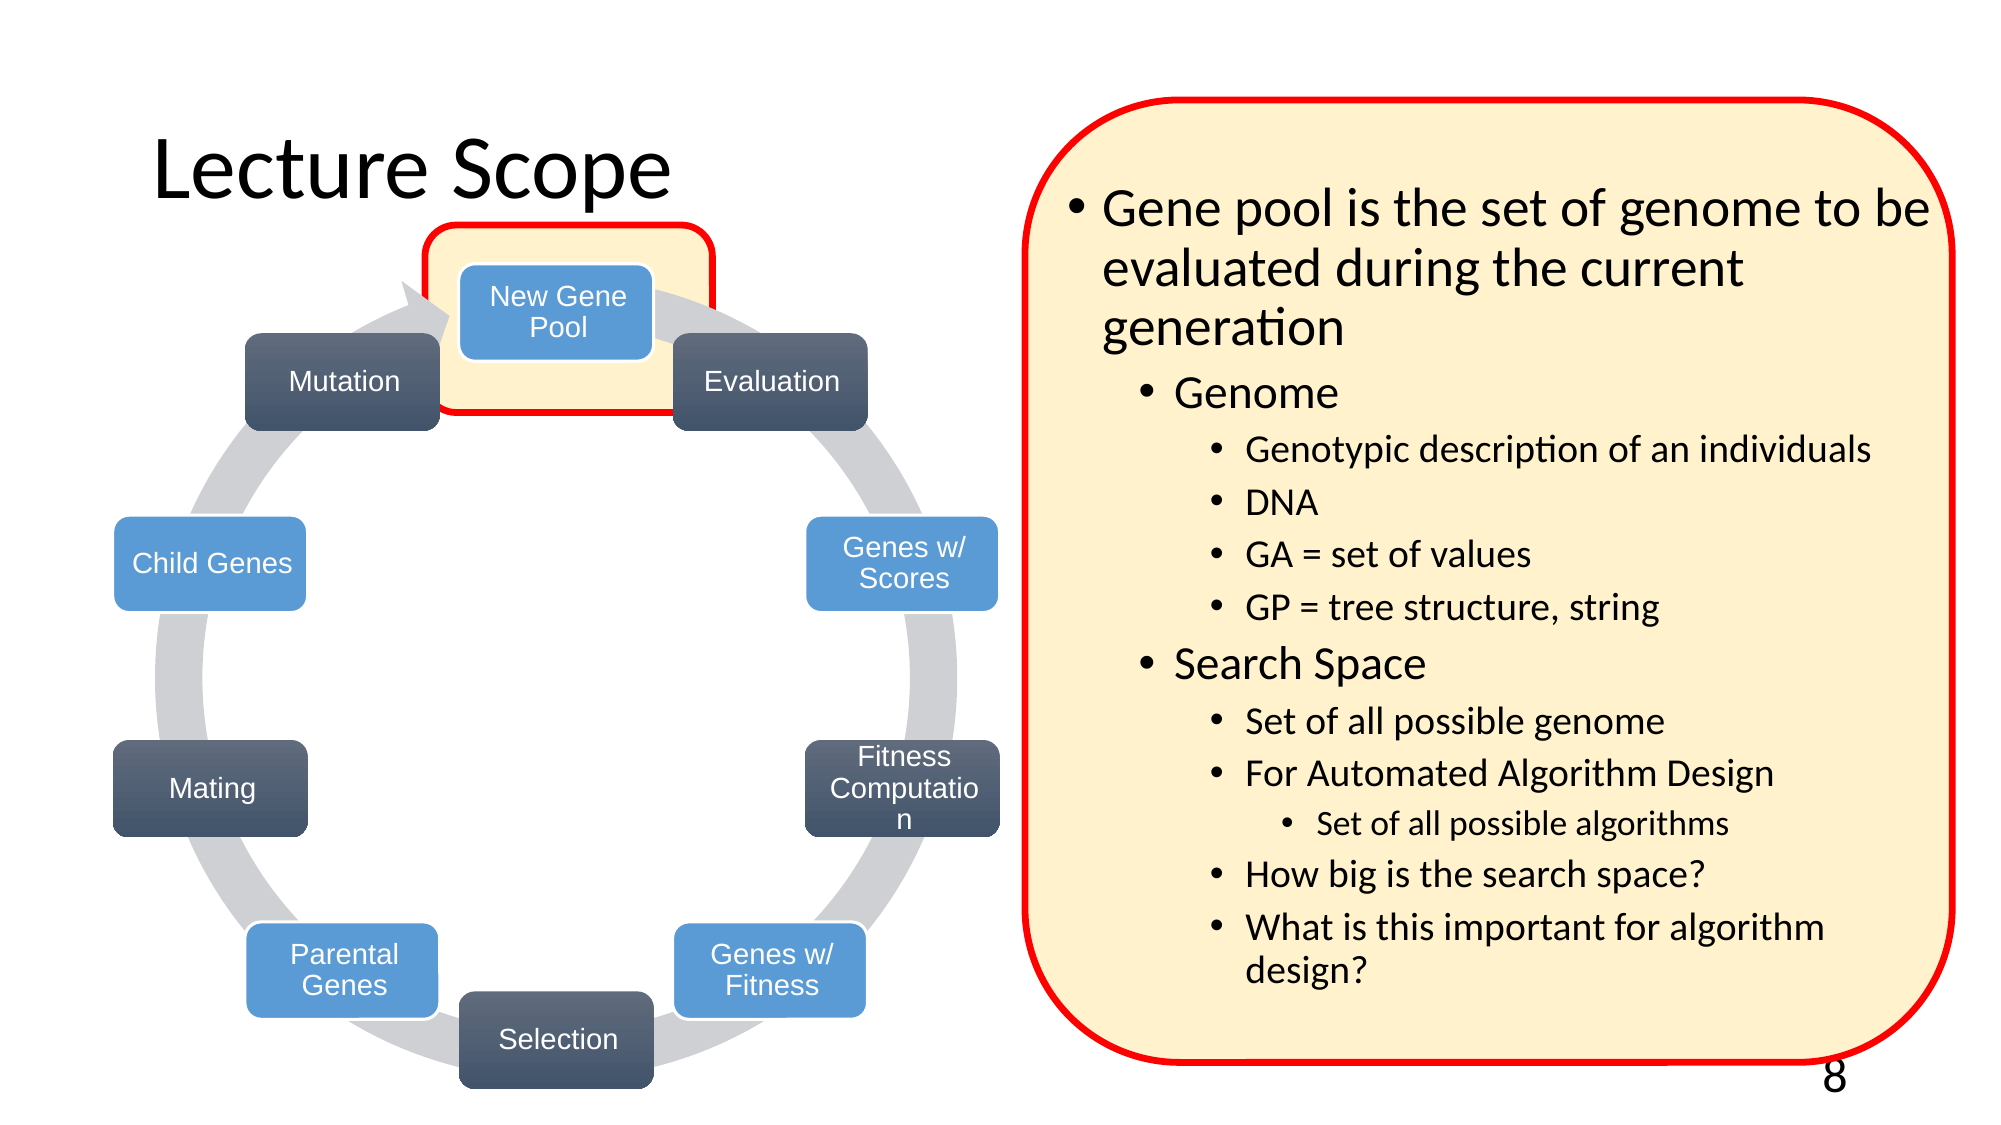

# Lecture Scope

Gene pool is the set of genome to be evaluated during the current generation
Genome
Genotypic description of an individuals
DNA
GA = set of values
GP = tree structure, string
Search Space
Set of all possible genome
For Automated Algorithm Design
Set of all possible algorithms
How big is the search space?
What is this important for algorithm design?

New Gene Pool
Evaluation
Genes w/ Scores
Fitness Computation
Genes w/ Fitness
Selection
Parental Genes
Mating
Child Genes
Mutation
8